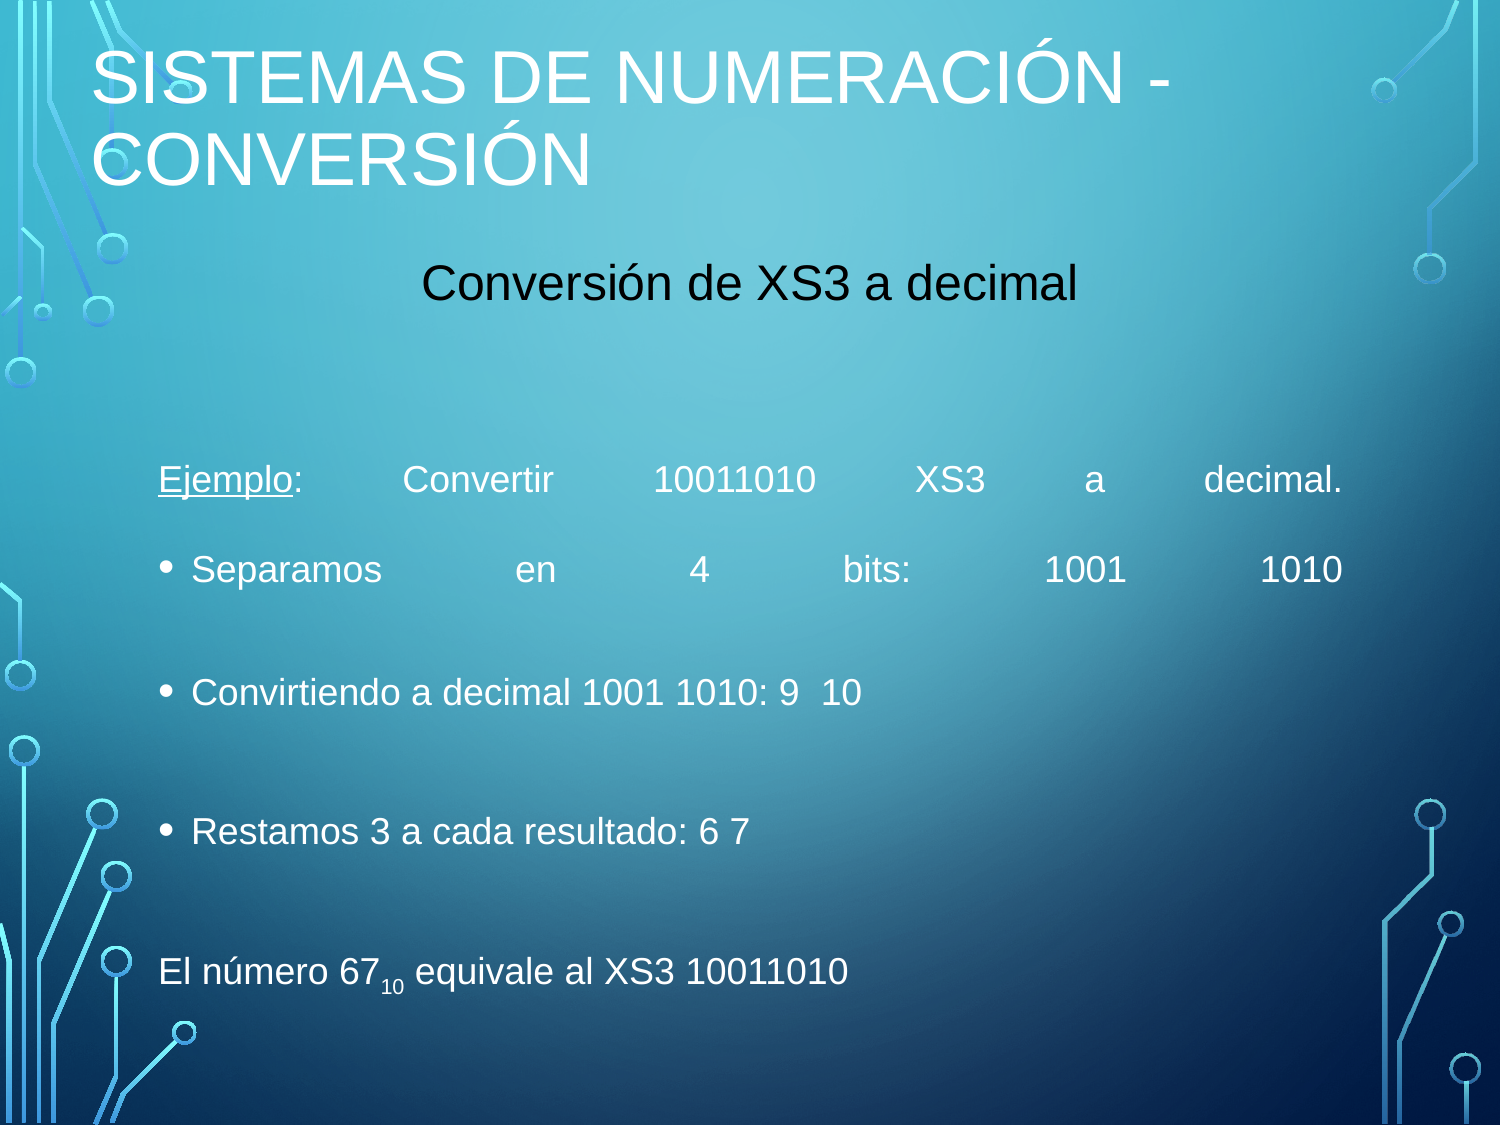

# Sistemas de Numeración - Conversión
Conversión de XS3 a decimal
Ejemplo: Convertir 10011010 XS3 a decimal.
Separamos en 4 bits: 1001 1010
Convirtiendo a decimal 1001 1010: 9  10

Restamos 3 a cada resultado: 6 7

El número 6710 equivale al XS3 10011010